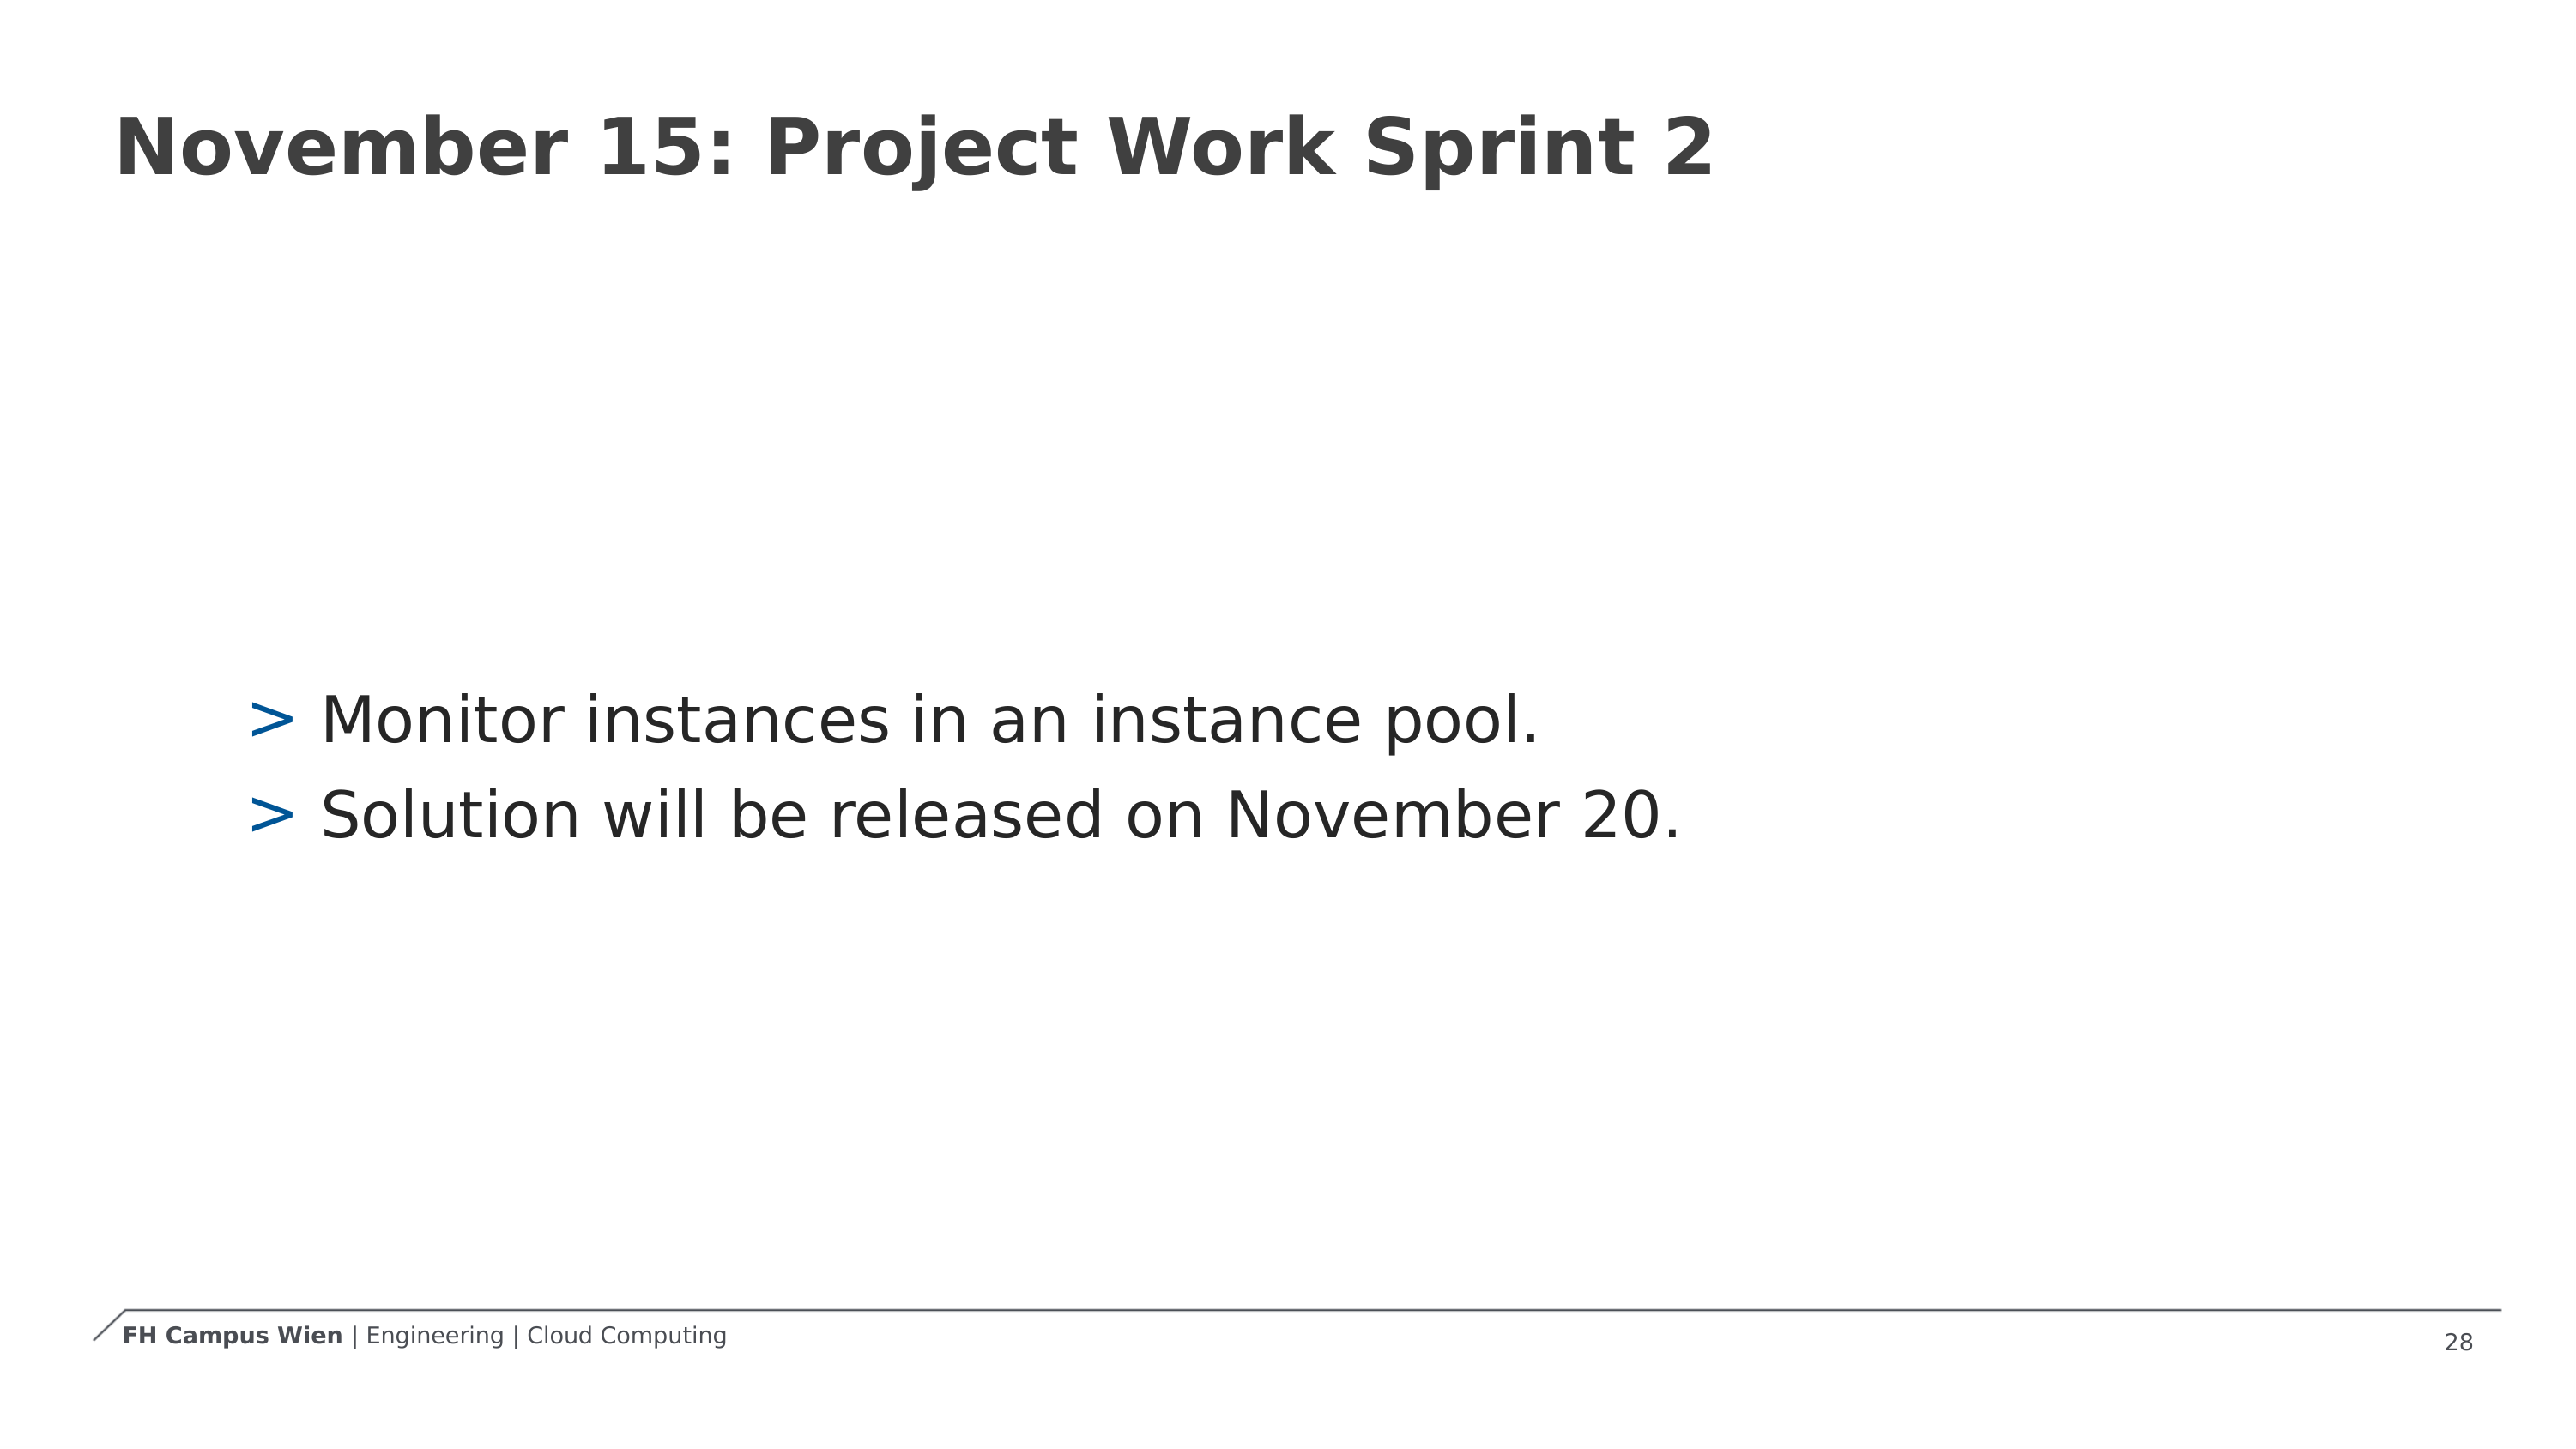

# November 15: Project Work Sprint 2
 Monitor instances in an instance pool.
 Solution will be released on November 20.